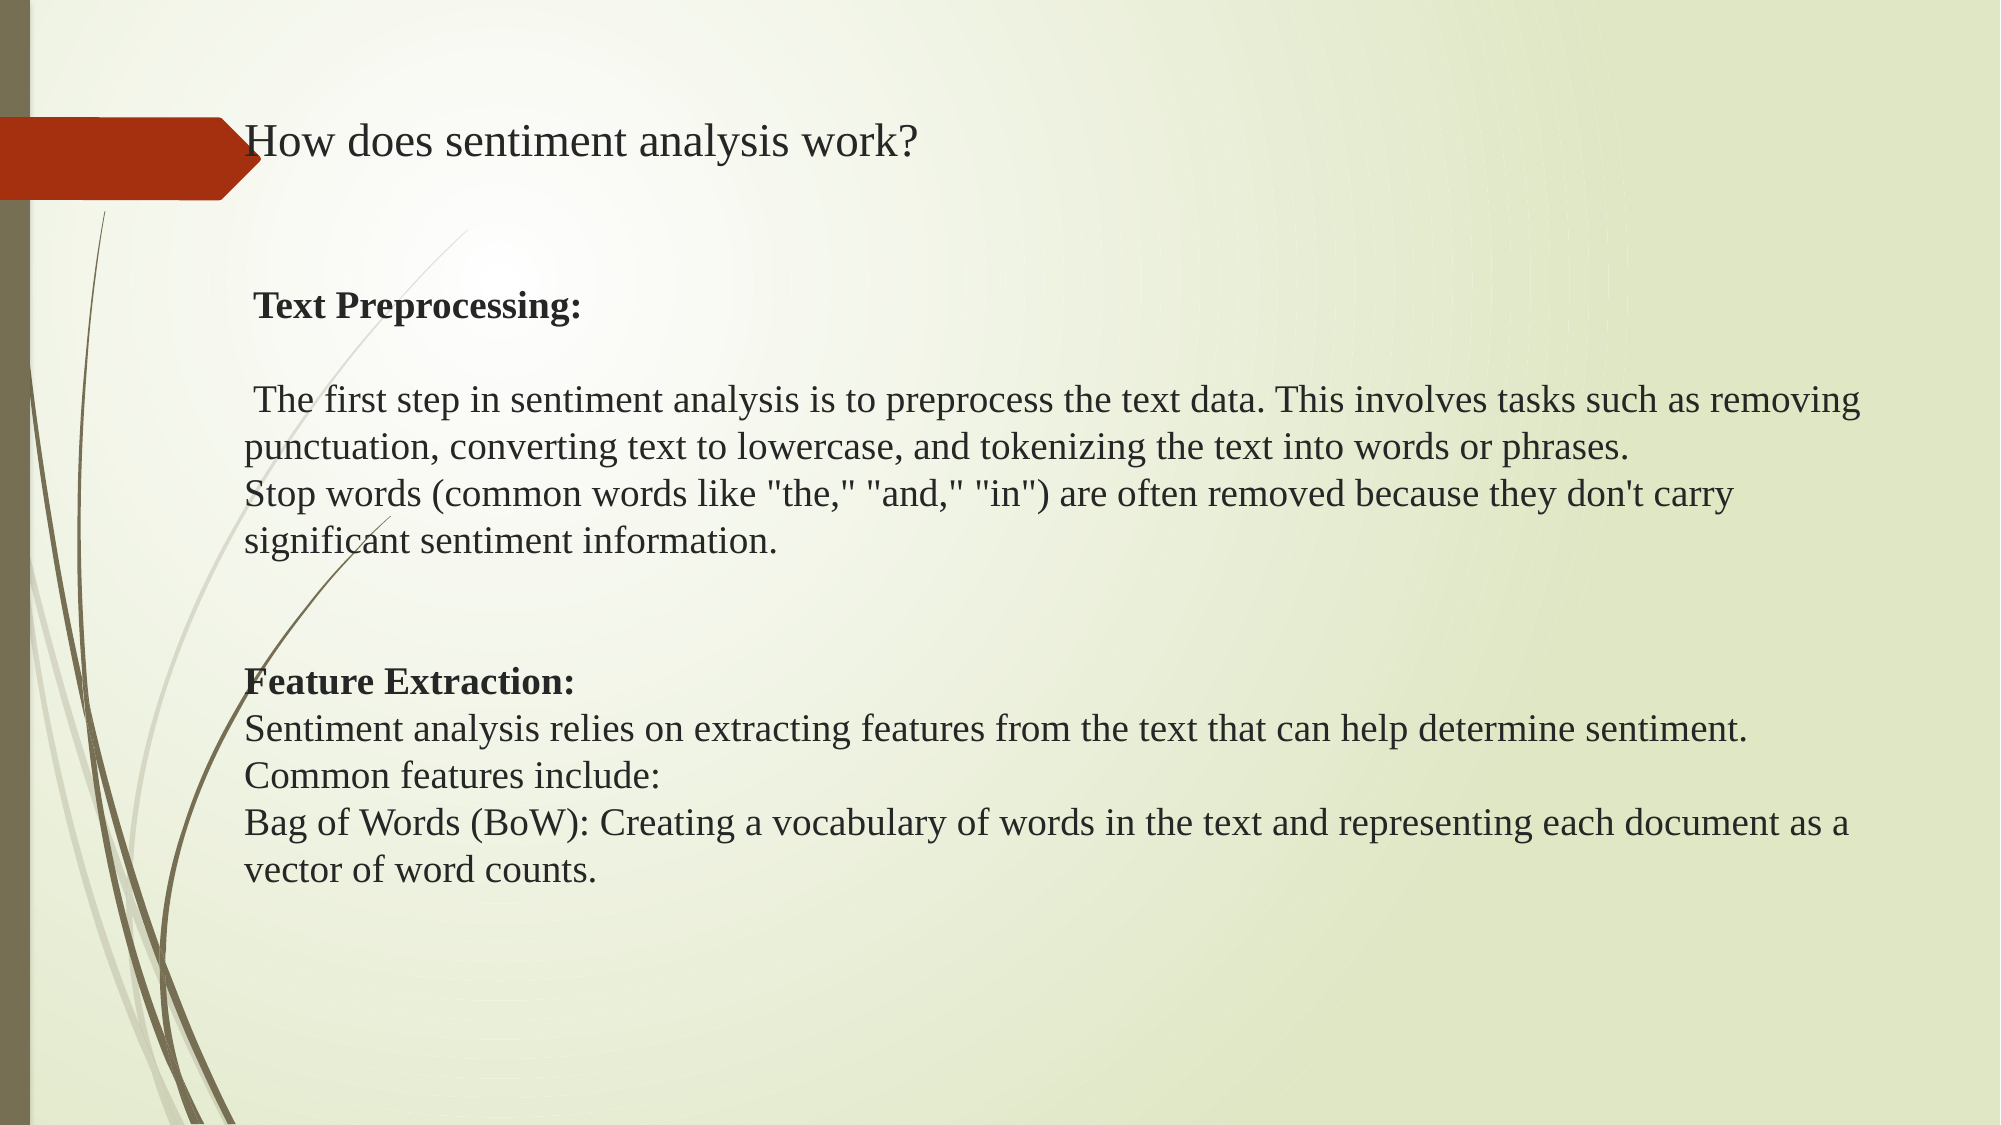

# How does sentiment analysis work? Text Preprocessing: The first step in sentiment analysis is to preprocess the text data. This involves tasks such as removing punctuation, converting text to lowercase, and tokenizing the text into words or phrases. Stop words (common words like "the," "and," "in") are often removed because they don't carry significant sentiment information. Feature Extraction: Sentiment analysis relies on extracting features from the text that can help determine sentiment. Common features include: Bag of Words (BoW): Creating a vocabulary of words in the text and representing each document as a vector of word counts.